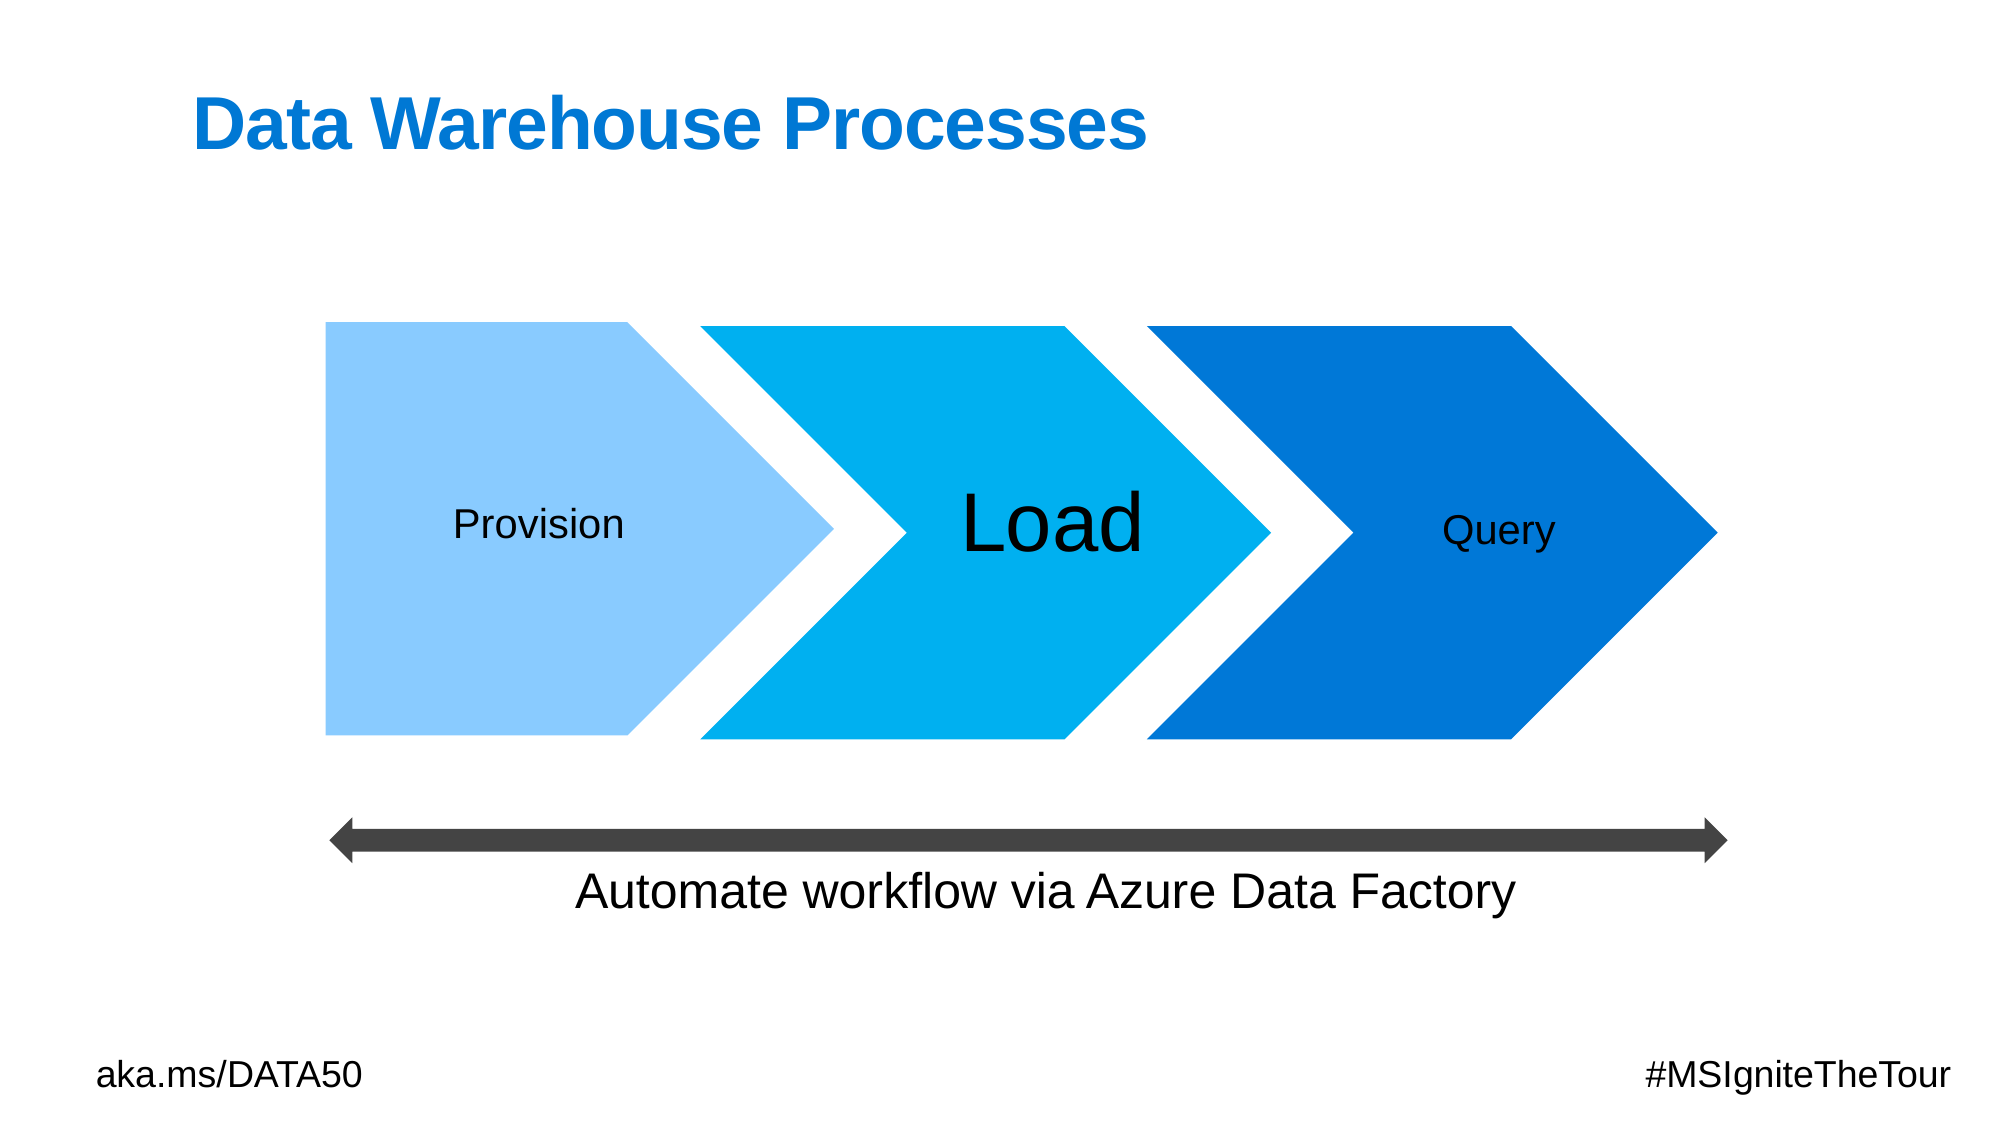

Data Warehouse Processes

Provision

Query

Load

Automate workflow via Azure Data Factory